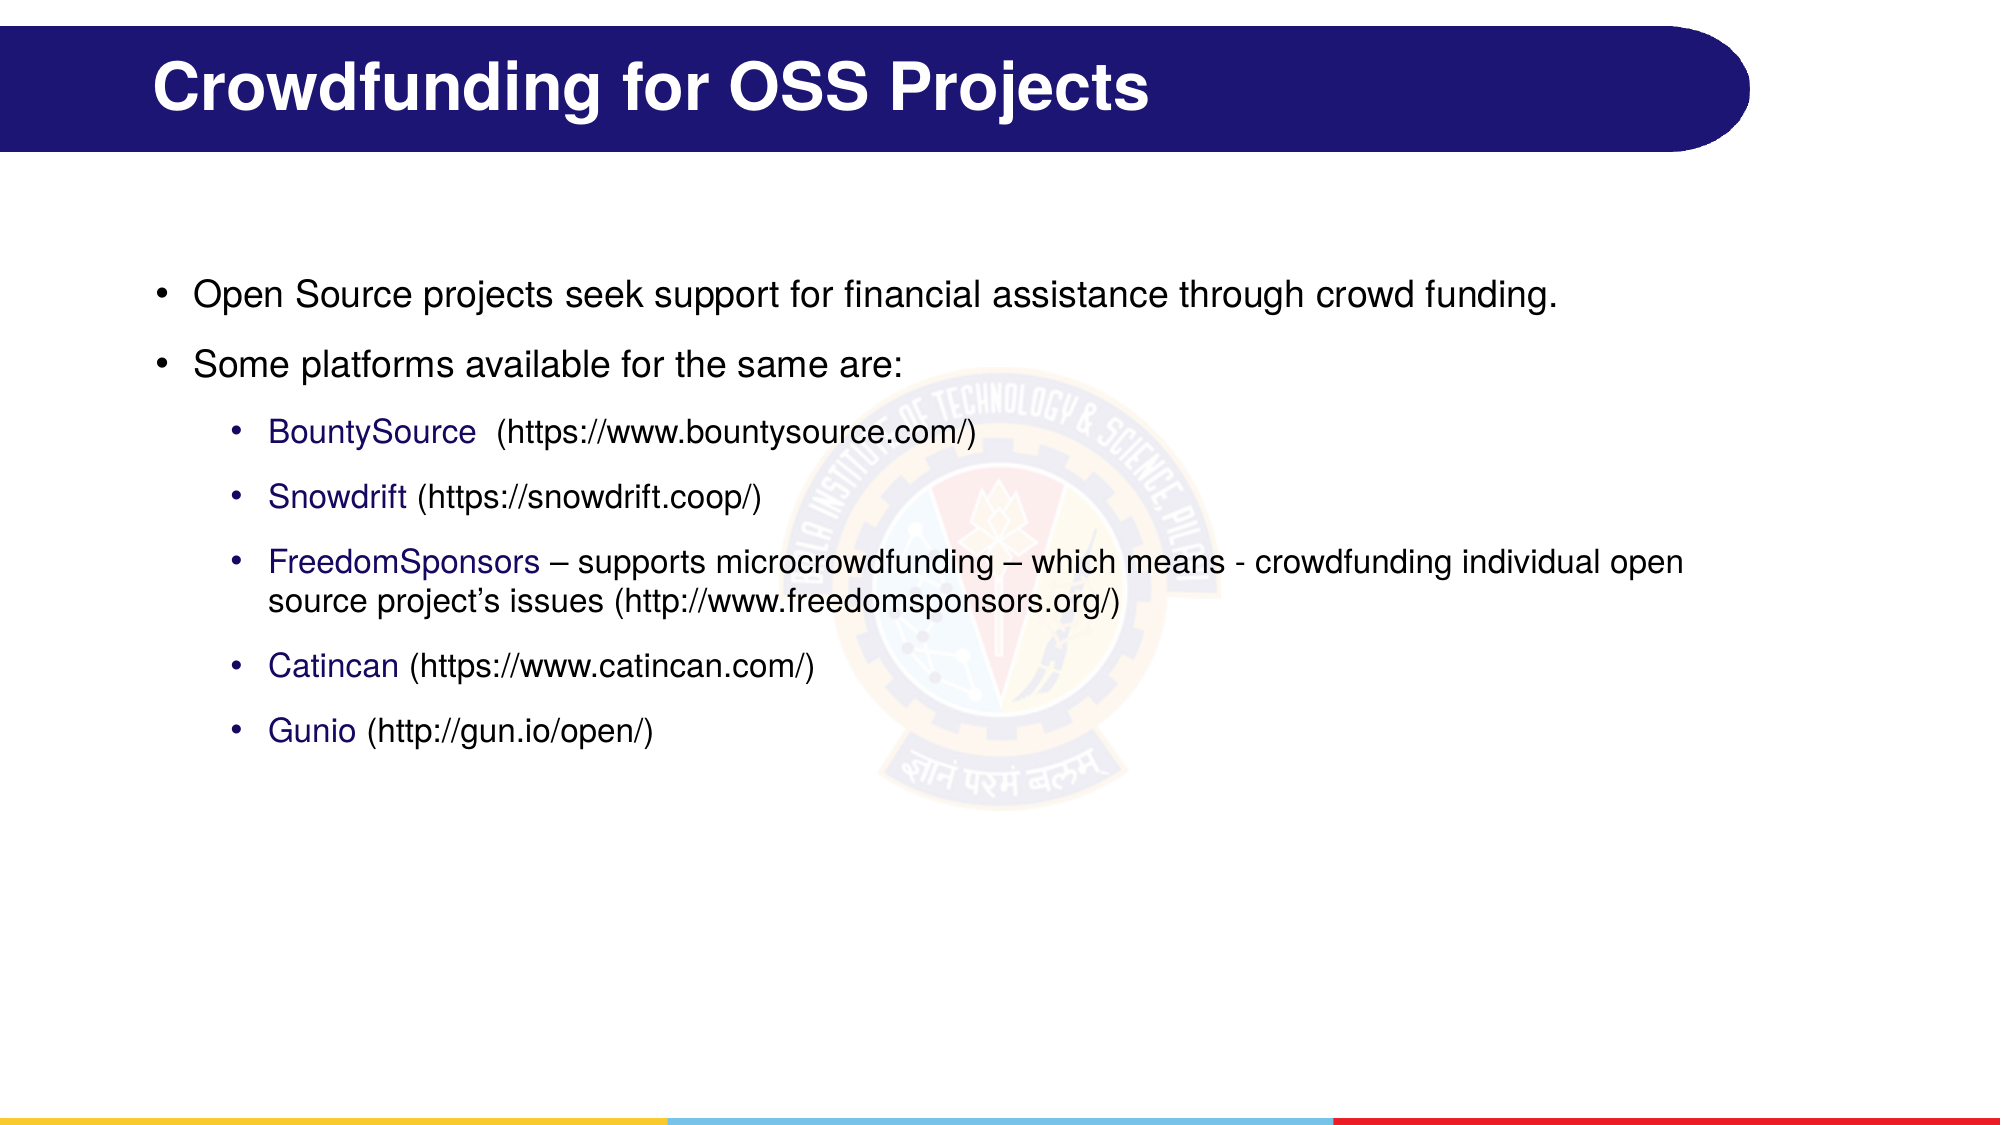

# Crowdfunding for OSS Projects

Open Source projects seek support for financial assistance through crowd funding.
Some platforms available for the same are:
BountySource  (https://www.bountysource.com/)
Snowdrift (https://snowdrift.coop/)
FreedomSponsors – supports microcrowdfunding – which means - crowdfunding individual open source project’s issues (http://www.freedomsponsors.org/)
Catincan (https://www.catincan.com/)
Gunio (http://gun.io/open/)